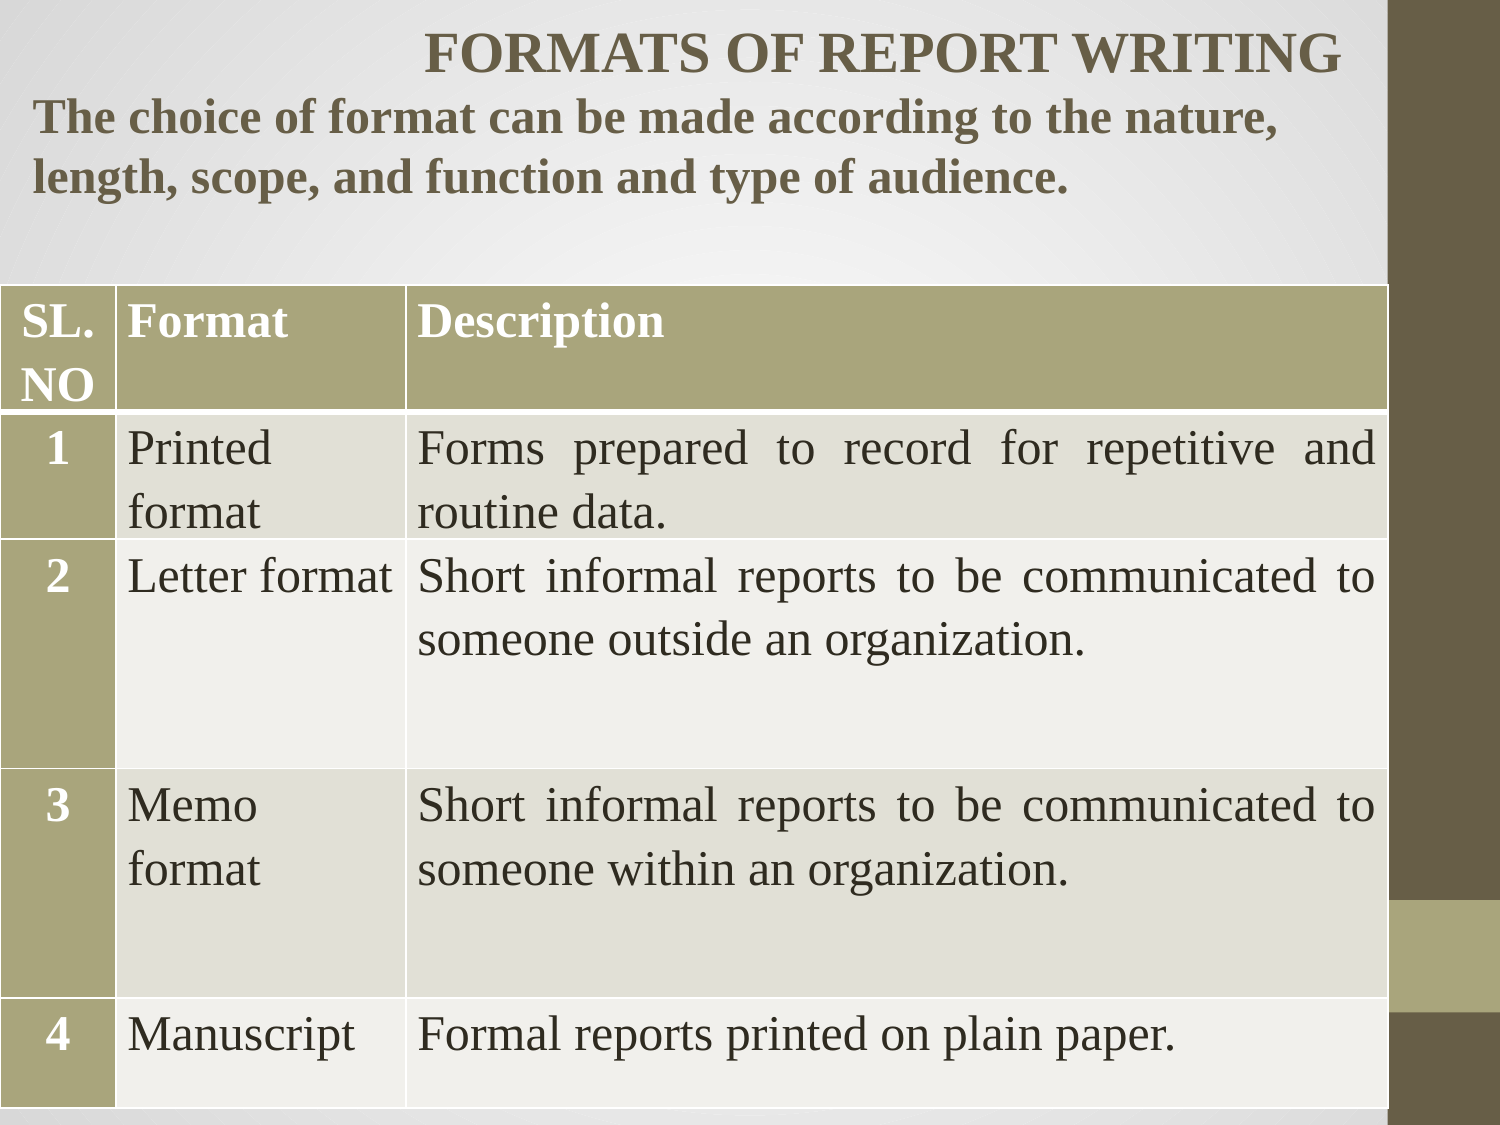

# FORMATS OF REPORT WRITING The choice of format can be made according to the nature, length, scope, and function and type of audience.
| SL.NO | Format | Description |
| --- | --- | --- |
| 1 | Printed format | Forms prepared to record for repetitive and routine data. |
| 2 | Letter format | Short informal reports to be communicated to someone outside an organization. |
| 3 | Memo format | Short informal reports to be communicated to someone within an organization. |
| 4 | Manuscript | Formal reports printed on plain paper. |